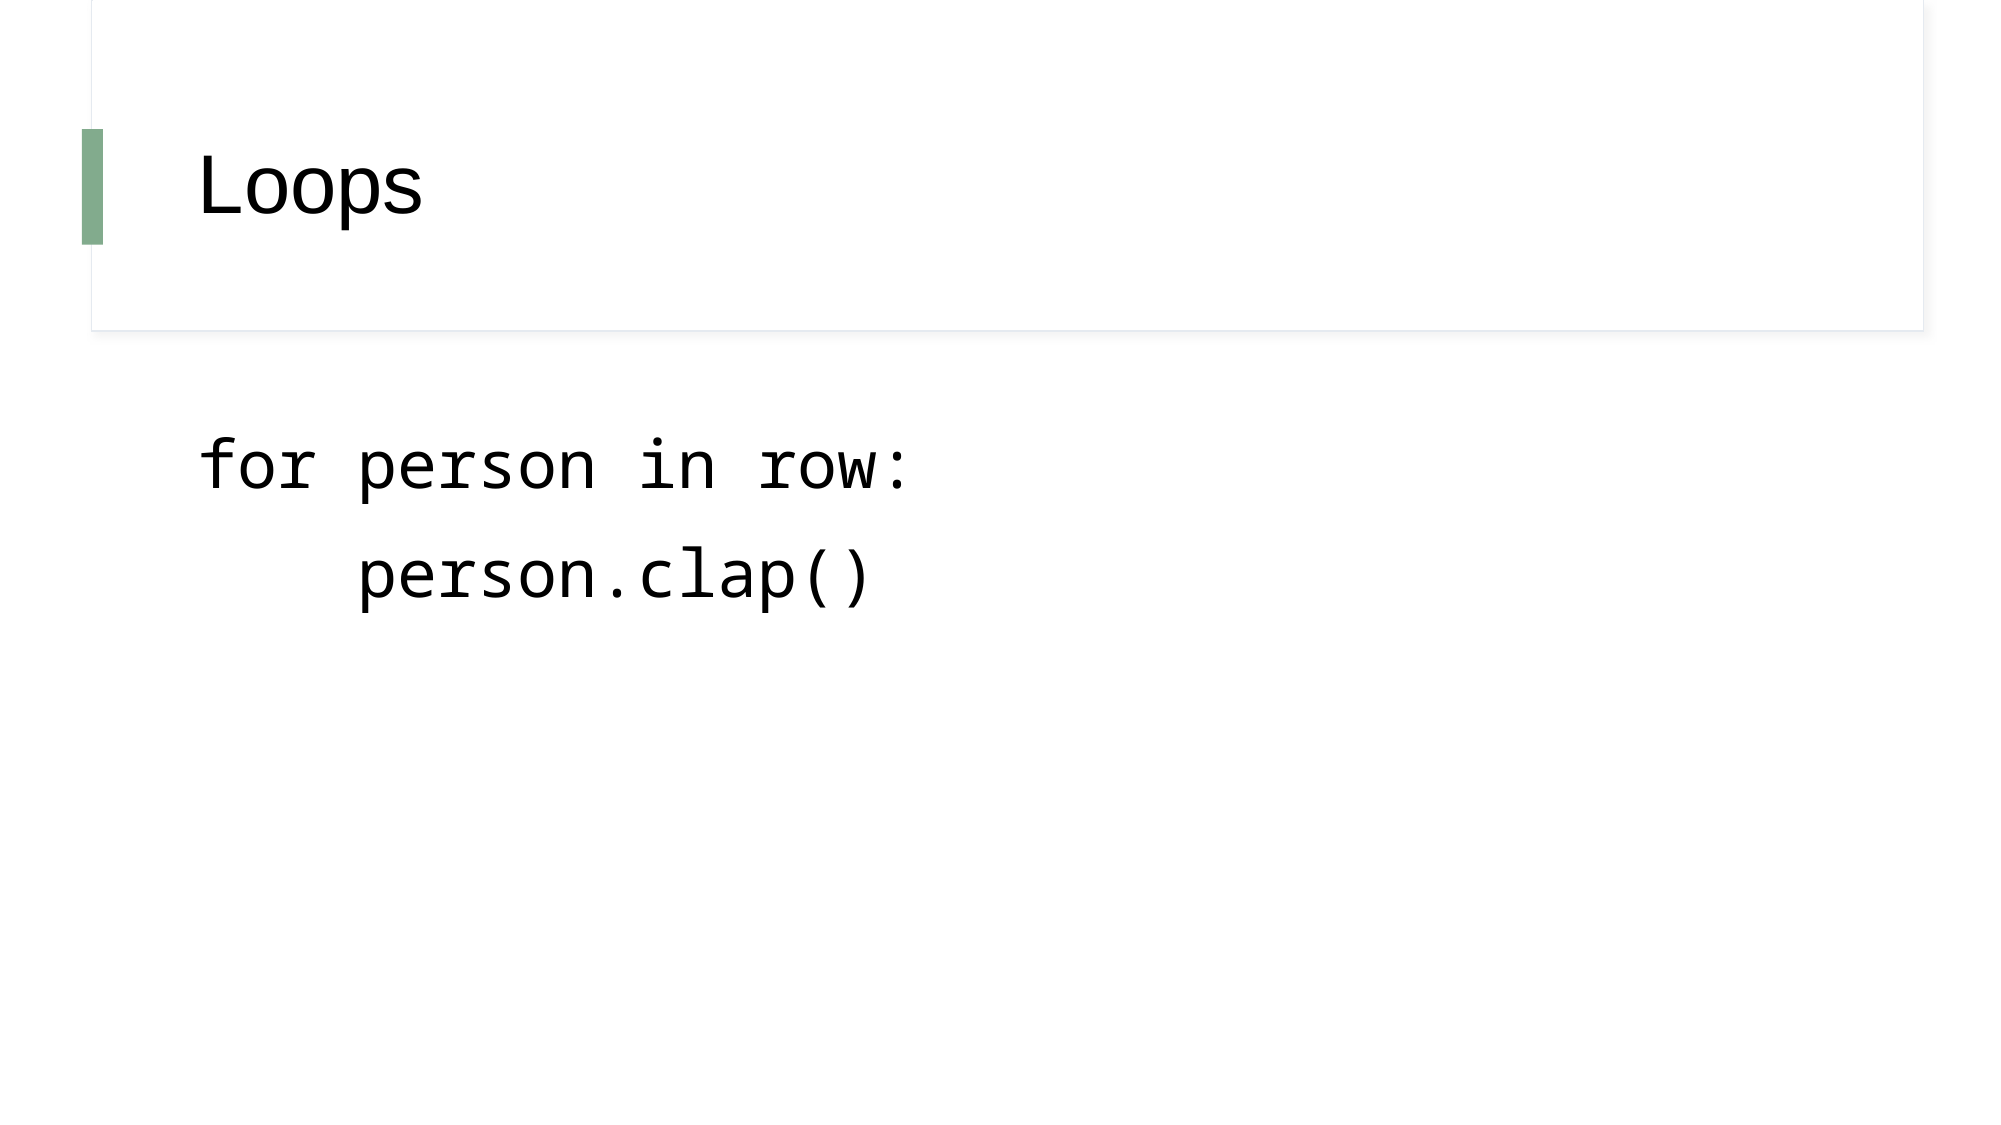

# Loops
for person in row:
    person.clap()